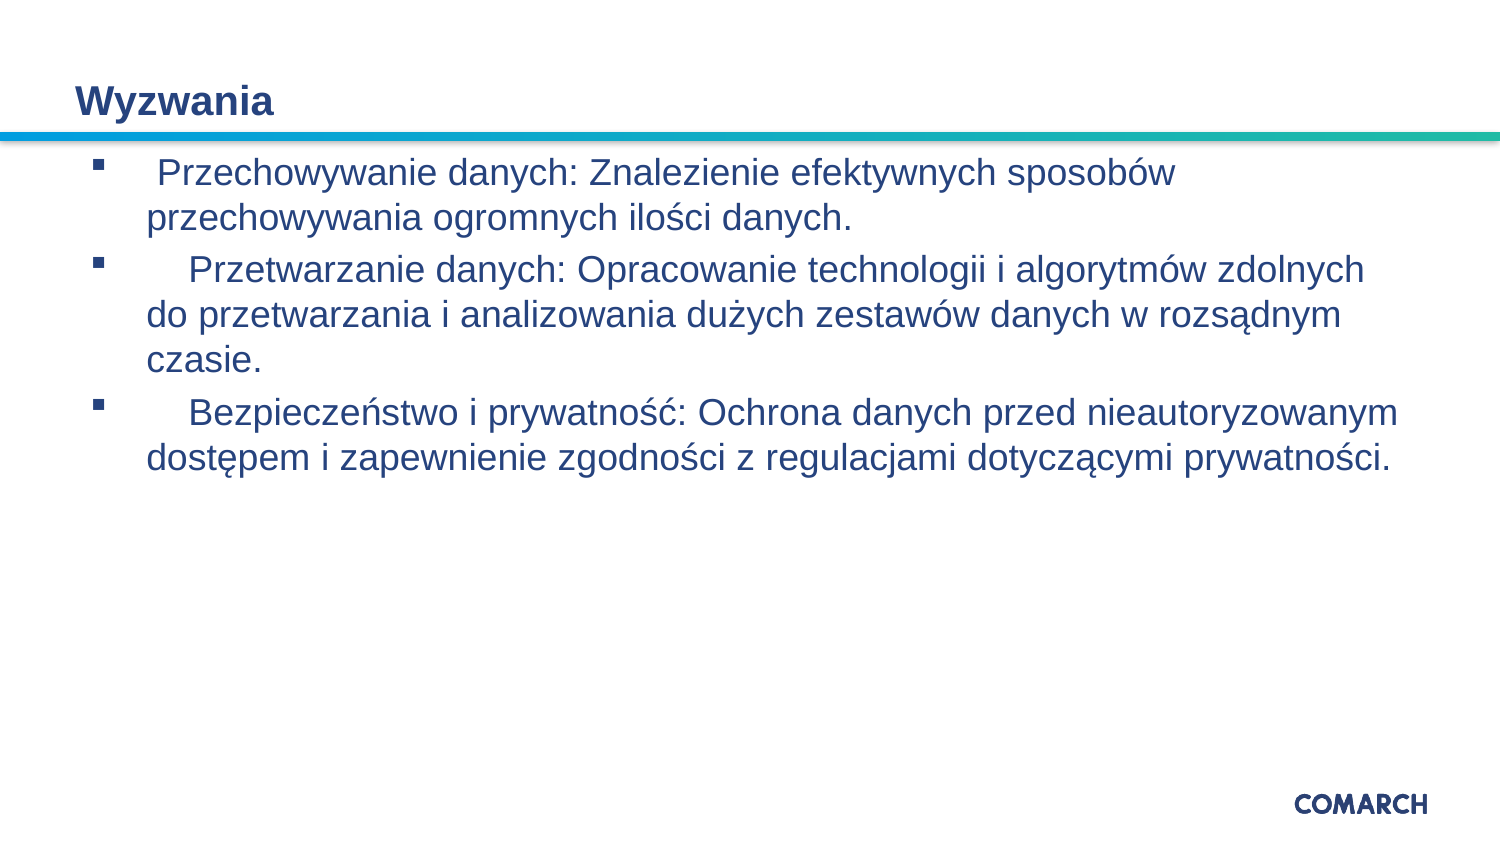

Wyzwania
 Przechowywanie danych: Znalezienie efektywnych sposobów przechowywania ogromnych ilości danych.
    Przetwarzanie danych: Opracowanie technologii i algorytmów zdolnych do przetwarzania i analizowania dużych zestawów danych w rozsądnym czasie.
    Bezpieczeństwo i prywatność: Ochrona danych przed nieautoryzowanym dostępem i zapewnienie zgodności z regulacjami dotyczącymi prywatności.